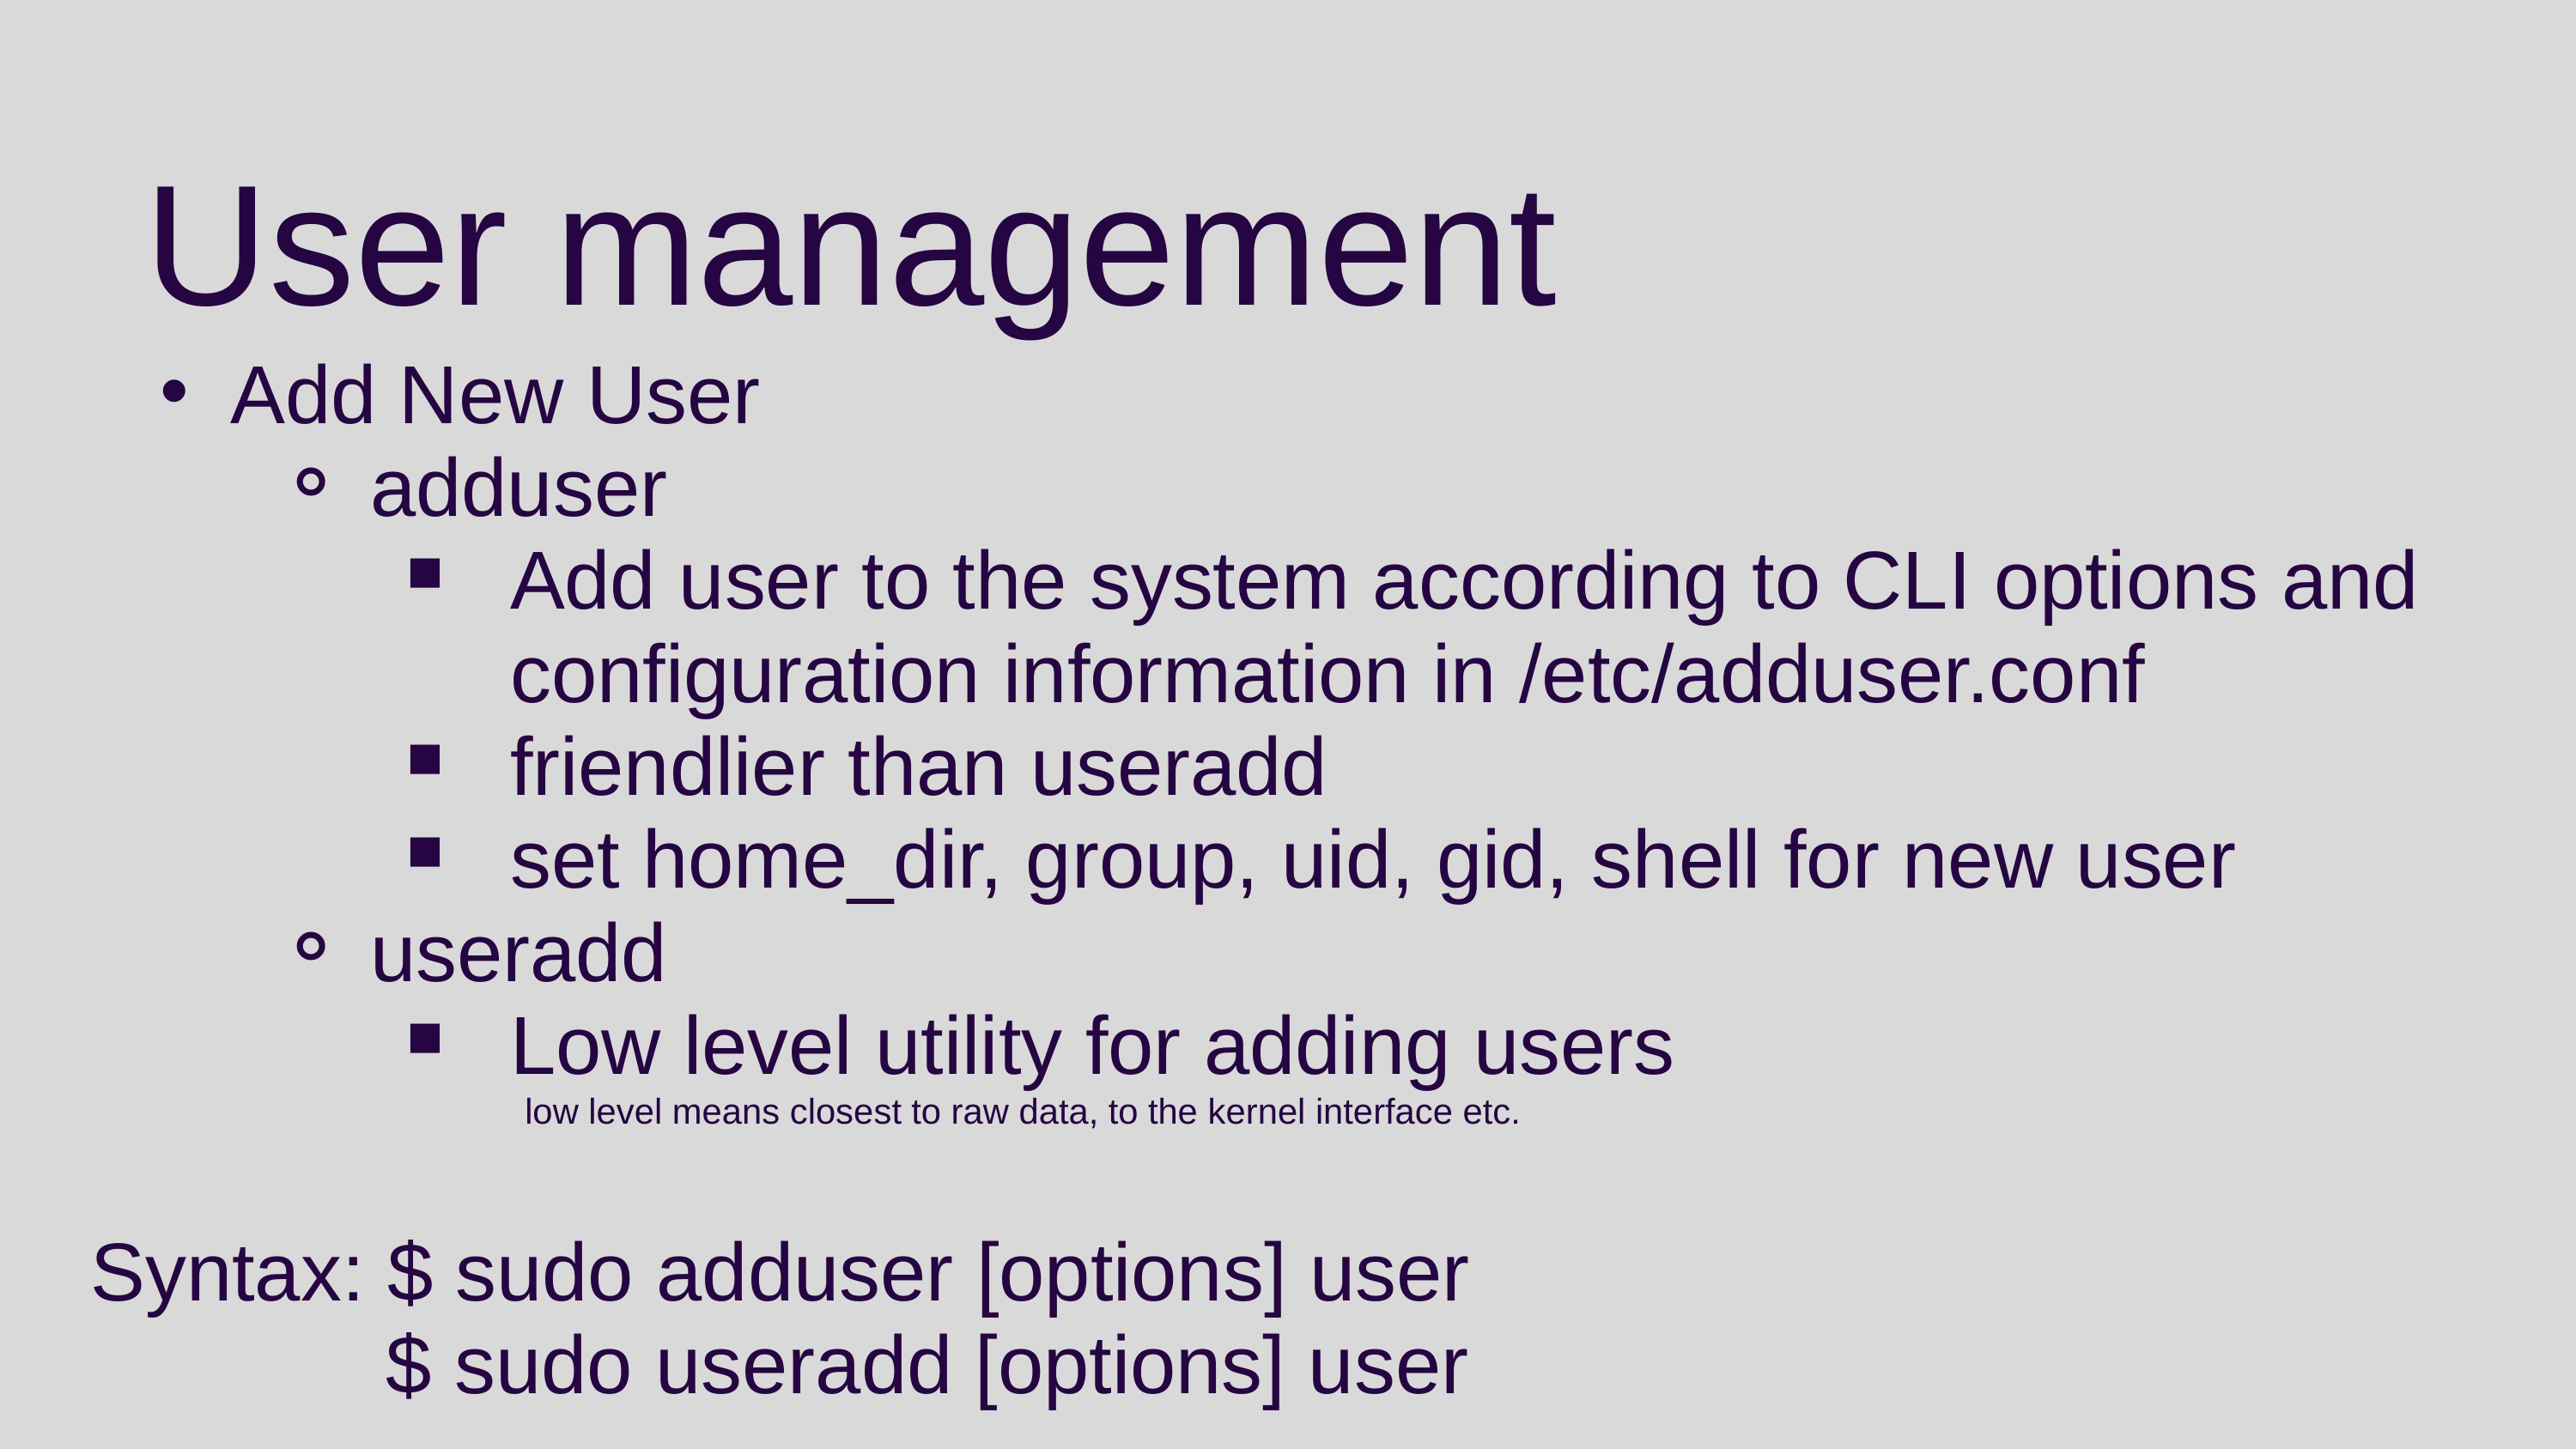

User management
Add New User
adduser
Add user to the system according to CLI options and configuration information in /etc/adduser.conf
friendlier than useradd
set home_dir, group, uid, gid, shell for new user
useradd
Low level utility for adding users
                                            low level means closest to raw data, to the kernel interface etc.

Syntax: $ sudo adduser [options] user
             $ sudo useradd [options] user